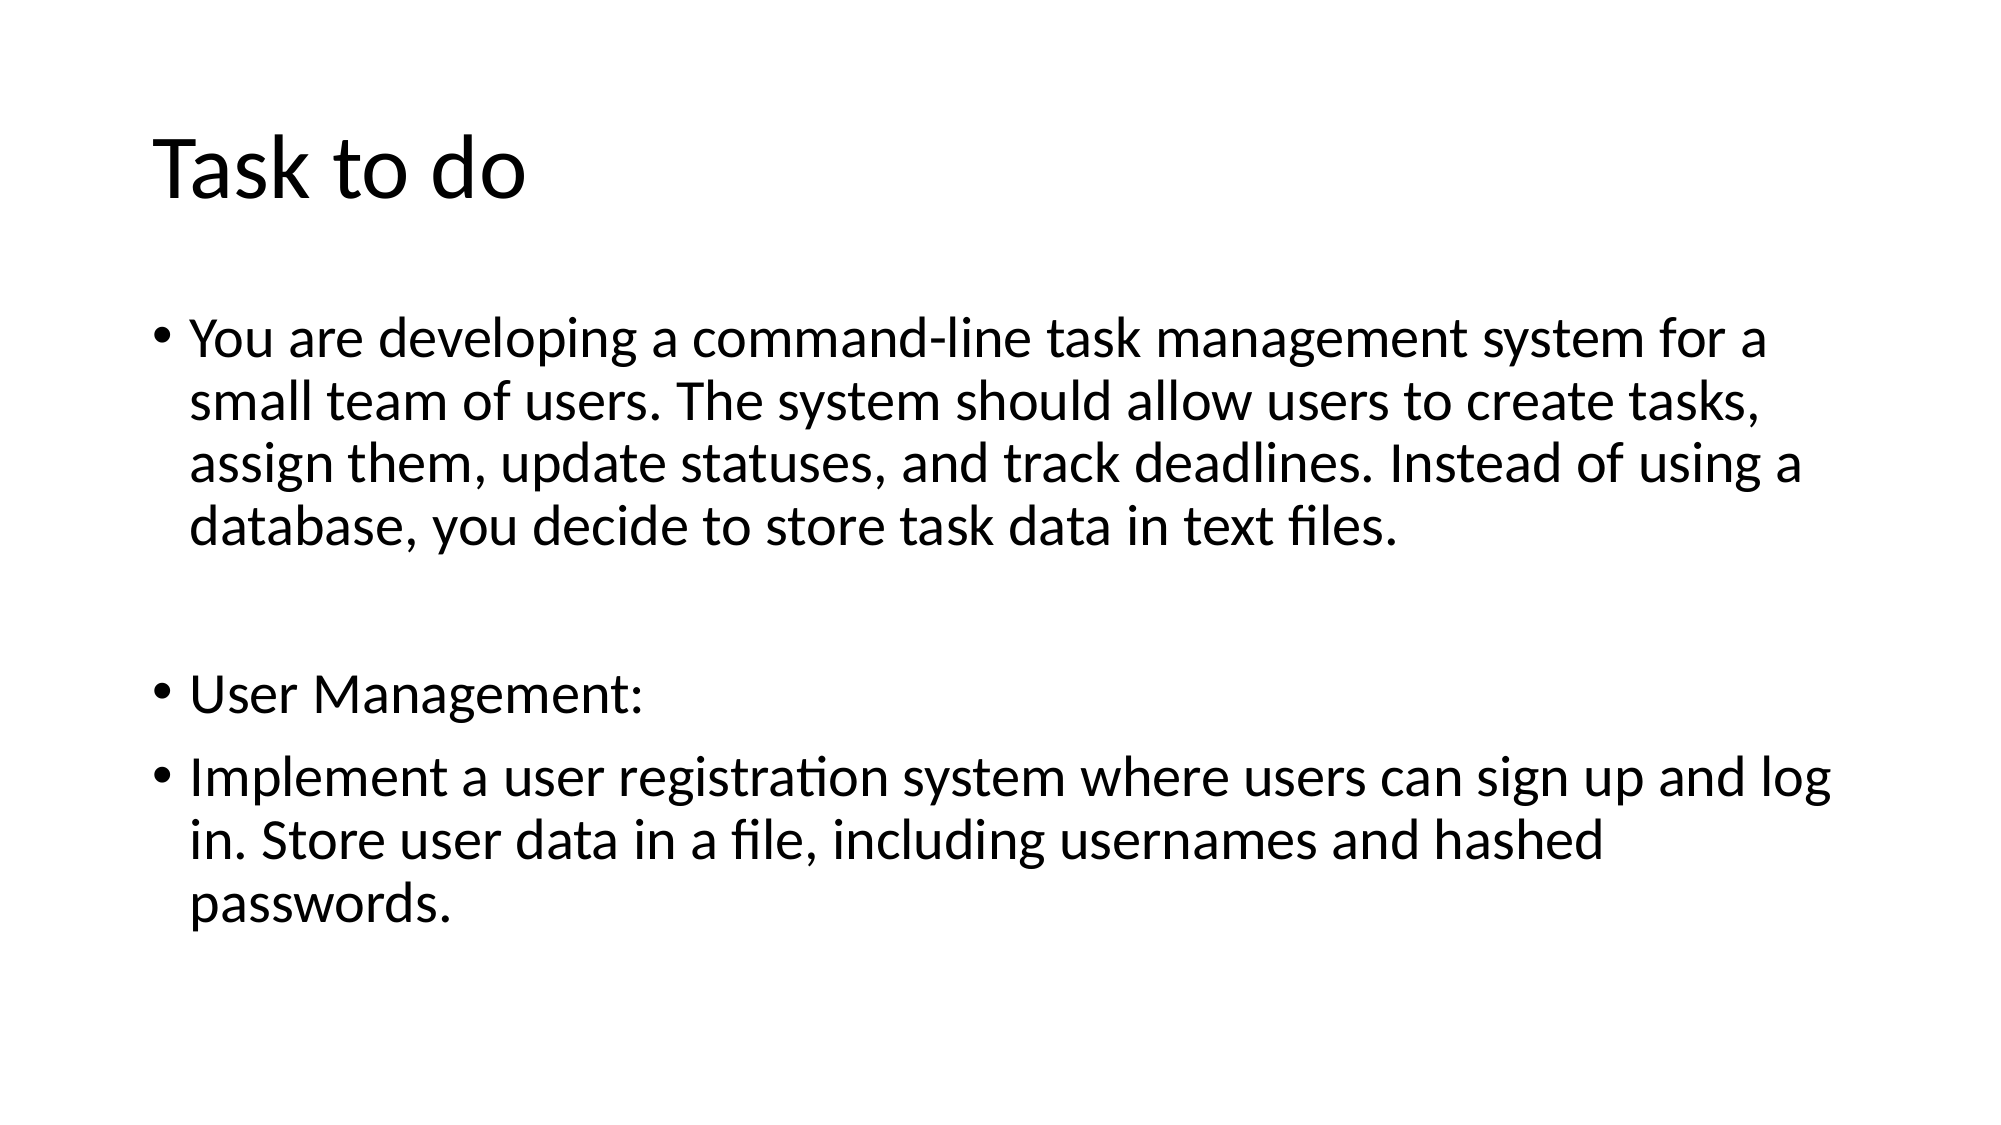

# Task to do
You are developing a command-line task management system for a small team of users. The system should allow users to create tasks, assign them, update statuses, and track deadlines. Instead of using a database, you decide to store task data in text files.

User Management:
Implement a user registration system where users can sign up and log in. Store user data in a file, including usernames and hashed passwords.